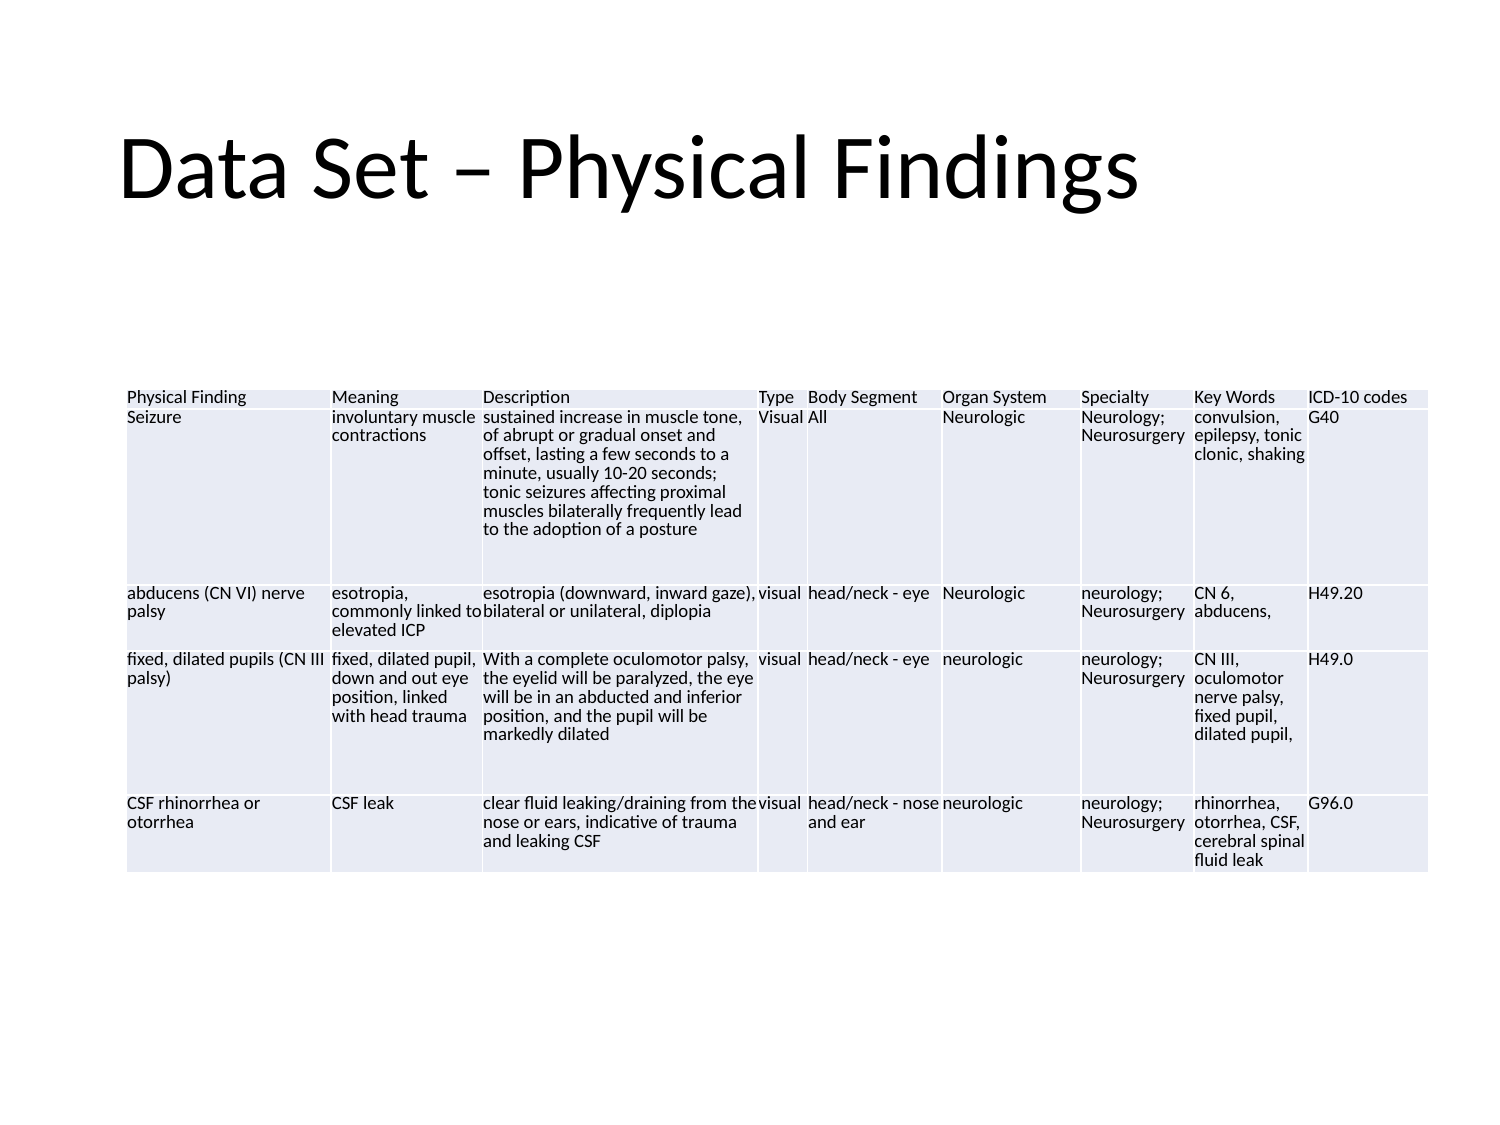

# Data Set – Physical Findings
| Physical Finding | Meaning | Description | Type | Body Segment | Organ System | Specialty | Key Words | ICD-10 codes |
| --- | --- | --- | --- | --- | --- | --- | --- | --- |
| Seizure | involuntary muscle contractions | sustained increase in muscle tone, of abrupt or gradual onset and offset, lasting a few seconds to a minute, usually 10-20 seconds; tonic seizures affecting proximal muscles bilaterally frequently lead to the adoption of a posture | Visual | All | Neurologic | Neurology; Neurosurgery | convulsion, epilepsy, tonic clonic, shaking | G40 |
| abducens (CN VI) nerve palsy | esotropia, commonly linked to elevated ICP | esotropia (downward, inward gaze), bilateral or unilateral, diplopia | visual | head/neck - eye | Neurologic | neurology; Neurosurgery | CN 6, abducens, | H49.20 |
| fixed, dilated pupils (CN III palsy) | fixed, dilated pupil, down and out eye position, linked with head trauma | With a complete oculomotor palsy, the eyelid will be paralyzed, the eye will be in an abducted and inferior position, and the pupil will be markedly dilated | visual | head/neck - eye | neurologic | neurology; Neurosurgery | CN III, oculomotor nerve palsy, fixed pupil, dilated pupil, | H49.0 |
| CSF rhinorrhea or otorrhea | CSF leak | clear fluid leaking/draining from the nose or ears, indicative of trauma and leaking CSF | visual | head/neck - nose and ear | neurologic | neurology; Neurosurgery | rhinorrhea, otorrhea, CSF, cerebral spinal fluid leak | G96.0 |